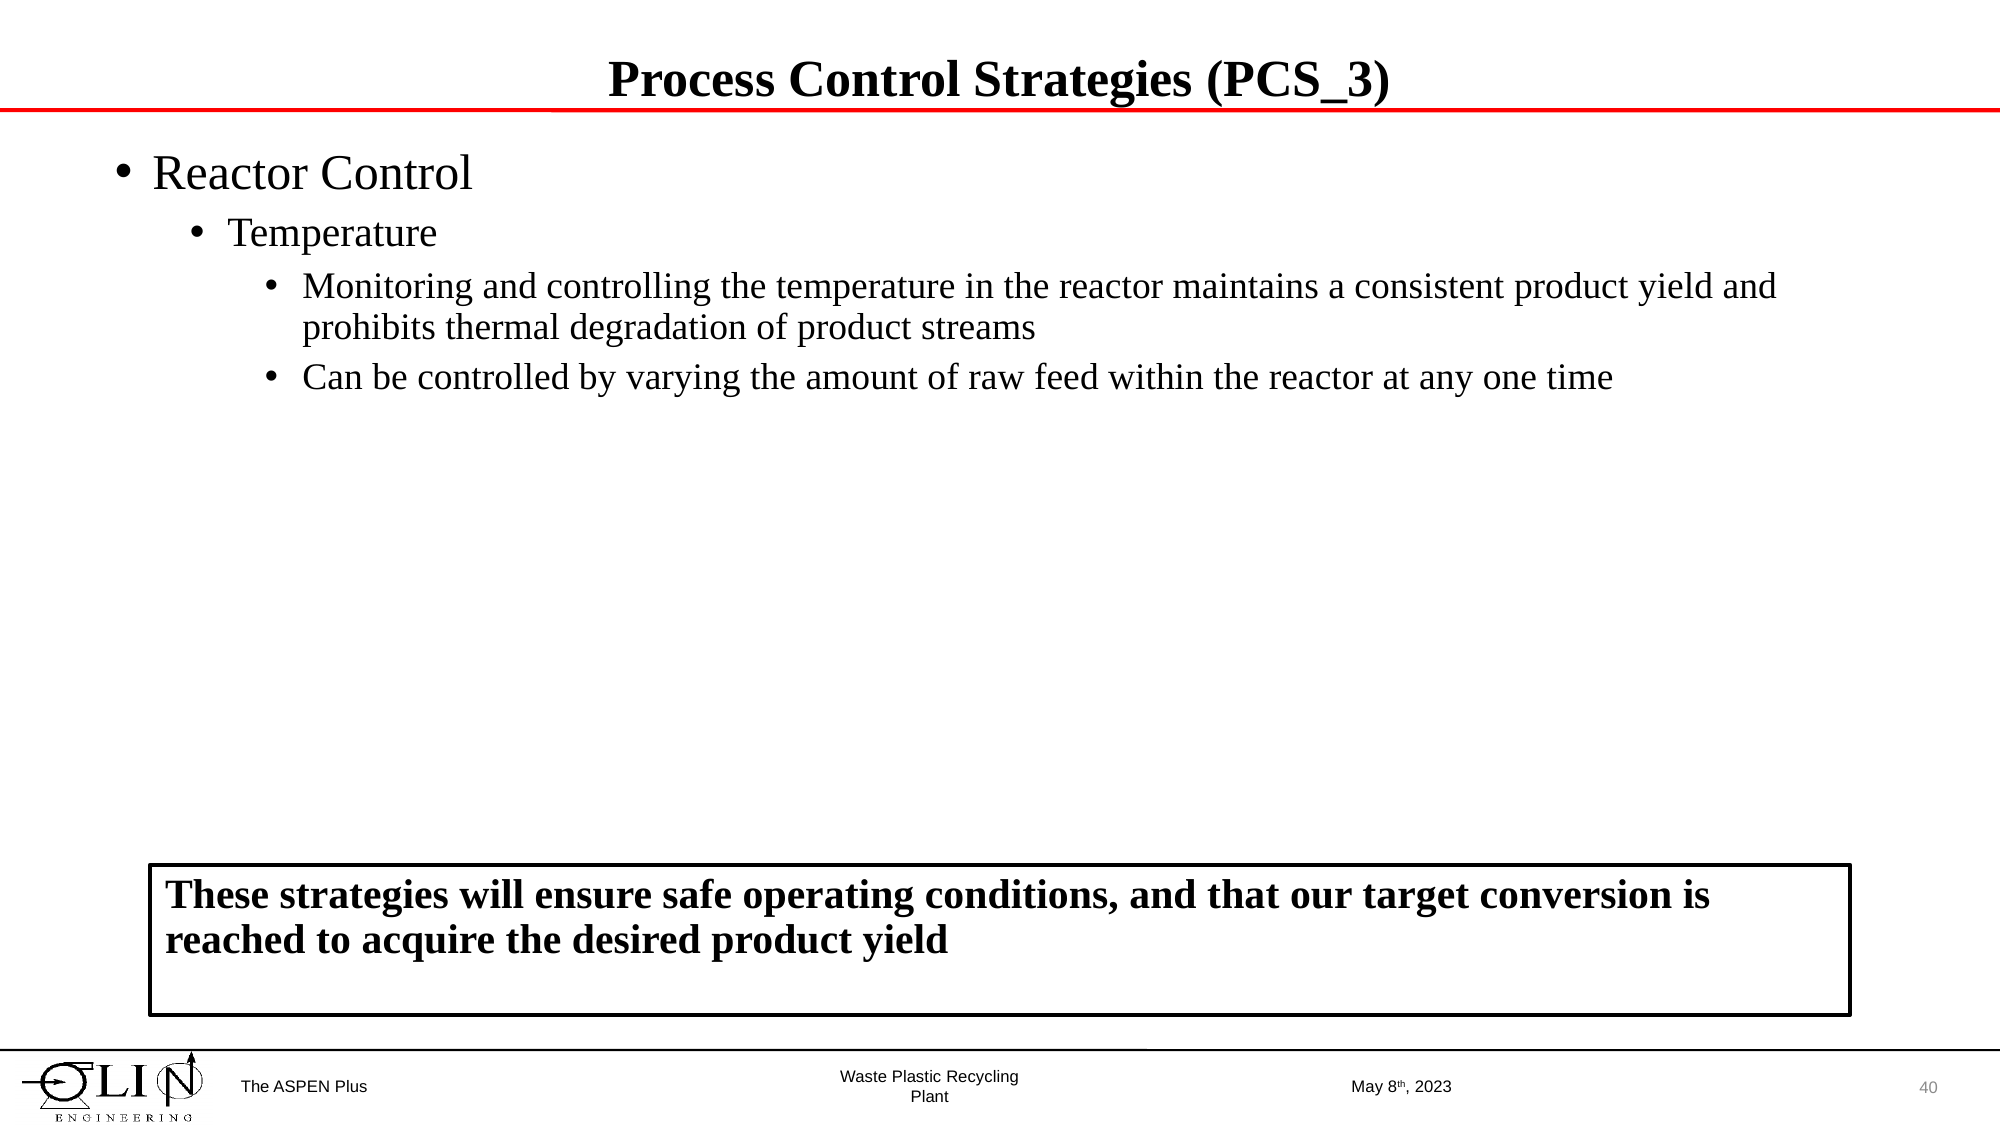

# Process Control Strategies (PCS_3)
Reactor Control
Temperature
Monitoring and controlling the temperature in the reactor maintains a consistent product yield and prohibits thermal degradation of product streams
Can be controlled by varying the amount of raw feed within the reactor at any one time

These strategies will ensure safe operating conditions, and that our target conversion is reached to acquire the desired product yield
The ASPEN Plus
May 8th, 2023
40